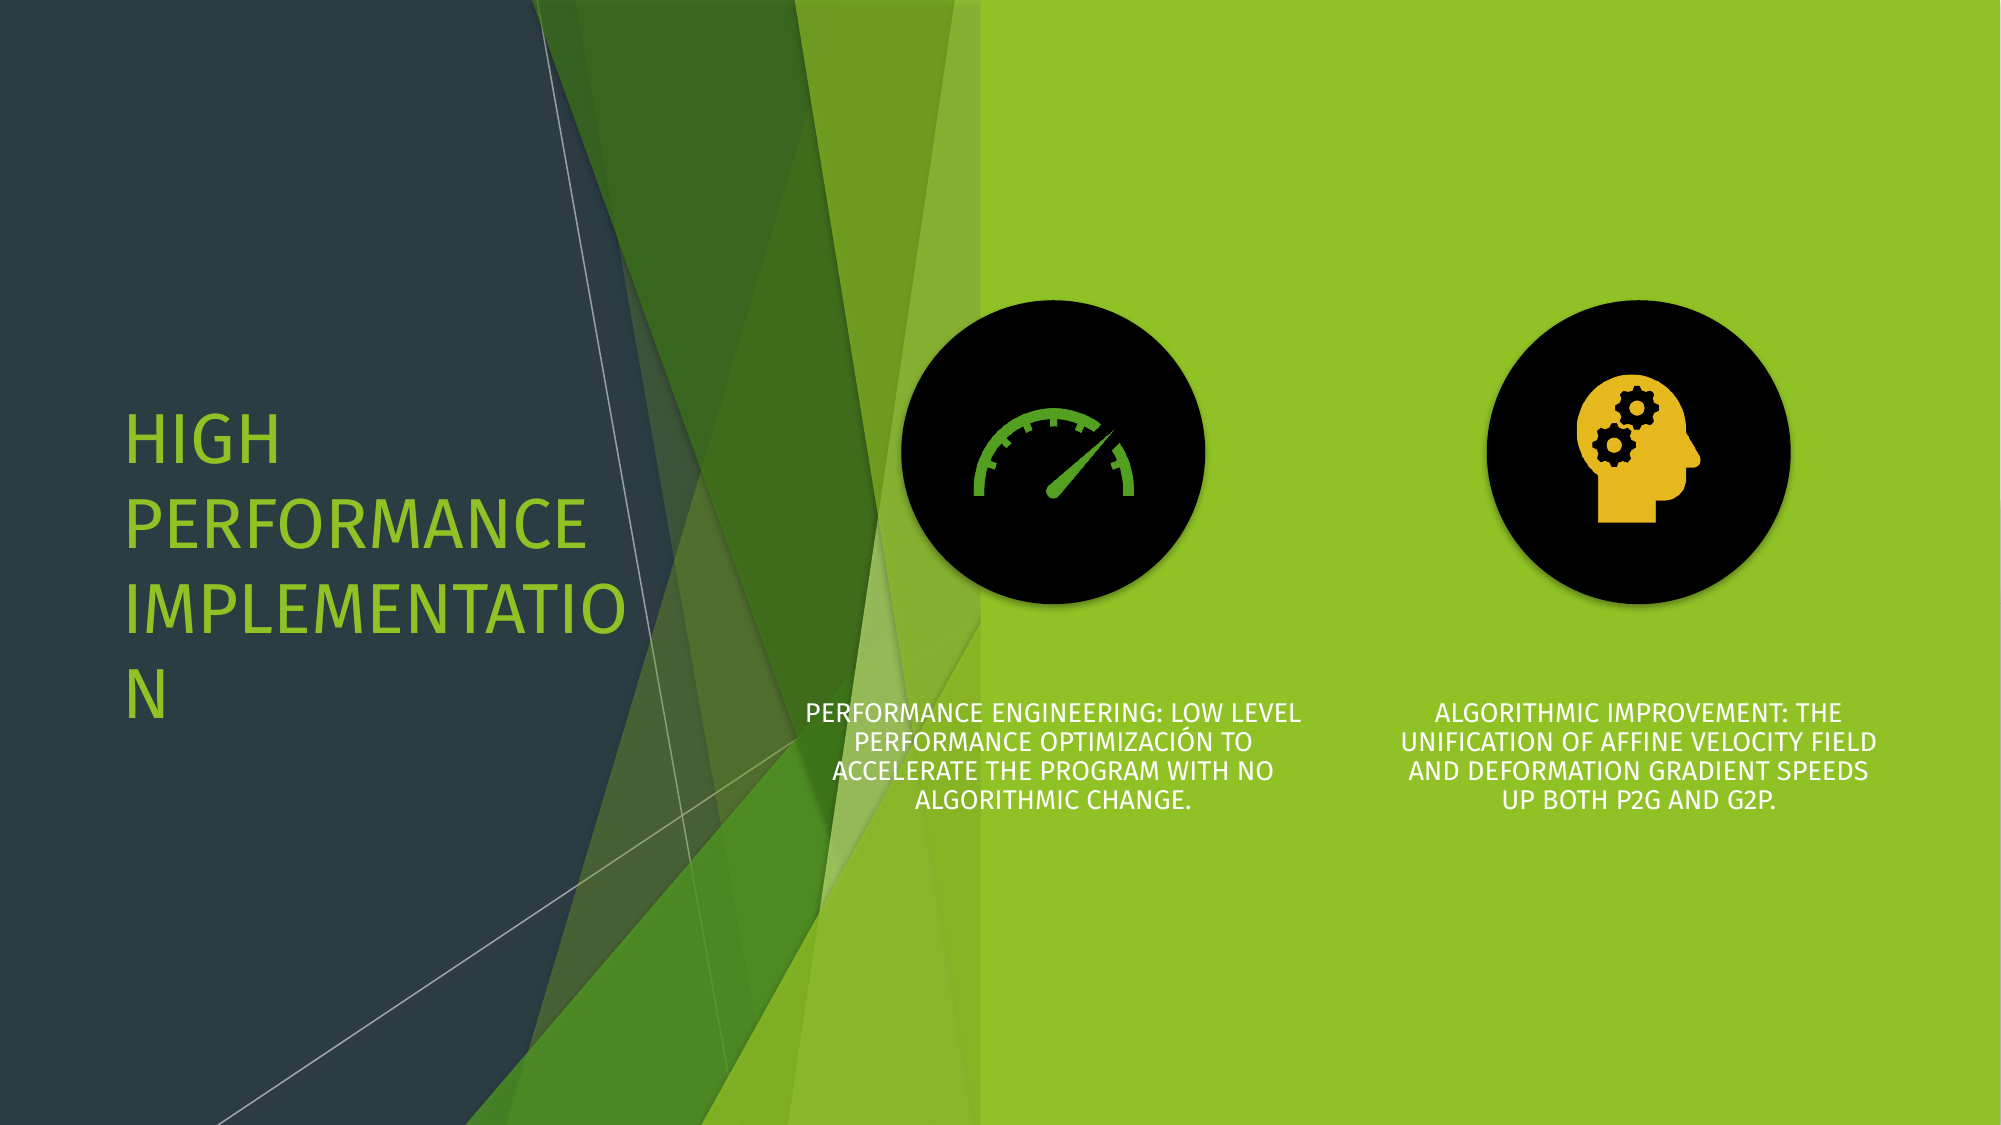

Performance Engineering: Low level performance optimización to accelerate the program with no algorithmic change.
Algorithmic Improvement: The Unification of affine velocity field and deformation gradient speeds up both P2G and G2P.
# HIGH PERFORMANCE IMPLEMENTATION